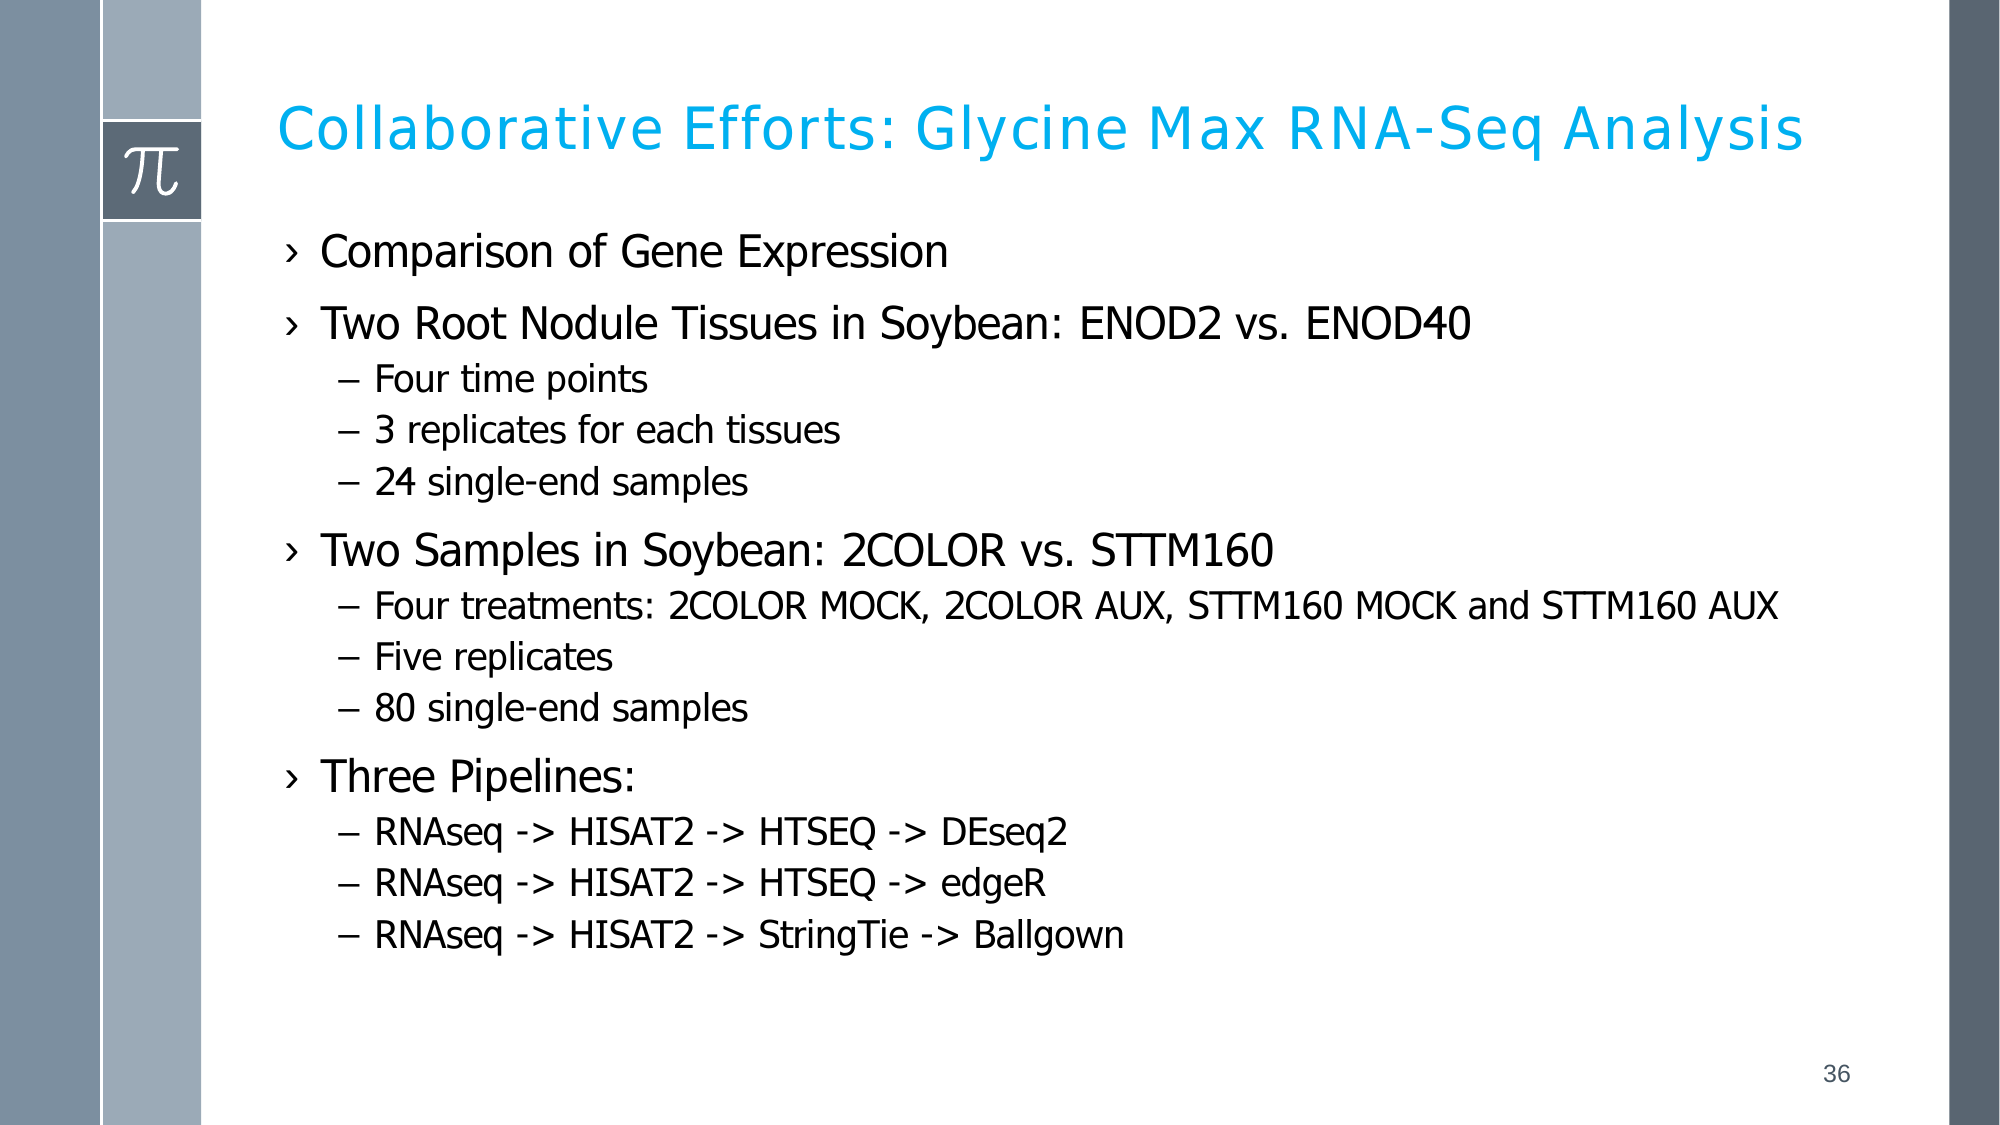

# Collaborative Efforts: Glycine Max RNA-Seq Analysis
Comparison of Gene Expression
Two Root Nodule Tissues in Soybean: ENOD2 vs. ENOD40
Four time points
3 replicates for each tissues
24 single-end samples
Two Samples in Soybean: 2COLOR vs. STTM160
Four treatments: 2COLOR MOCK, 2COLOR AUX, STTM160 MOCK and STTM160 AUX
Five replicates
80 single-end samples
Three Pipelines:
RNAseq -> HISAT2 -> HTSEQ -> DEseq2
RNAseq -> HISAT2 -> HTSEQ -> edgeR
RNAseq -> HISAT2 -> StringTie -> Ballgown

36